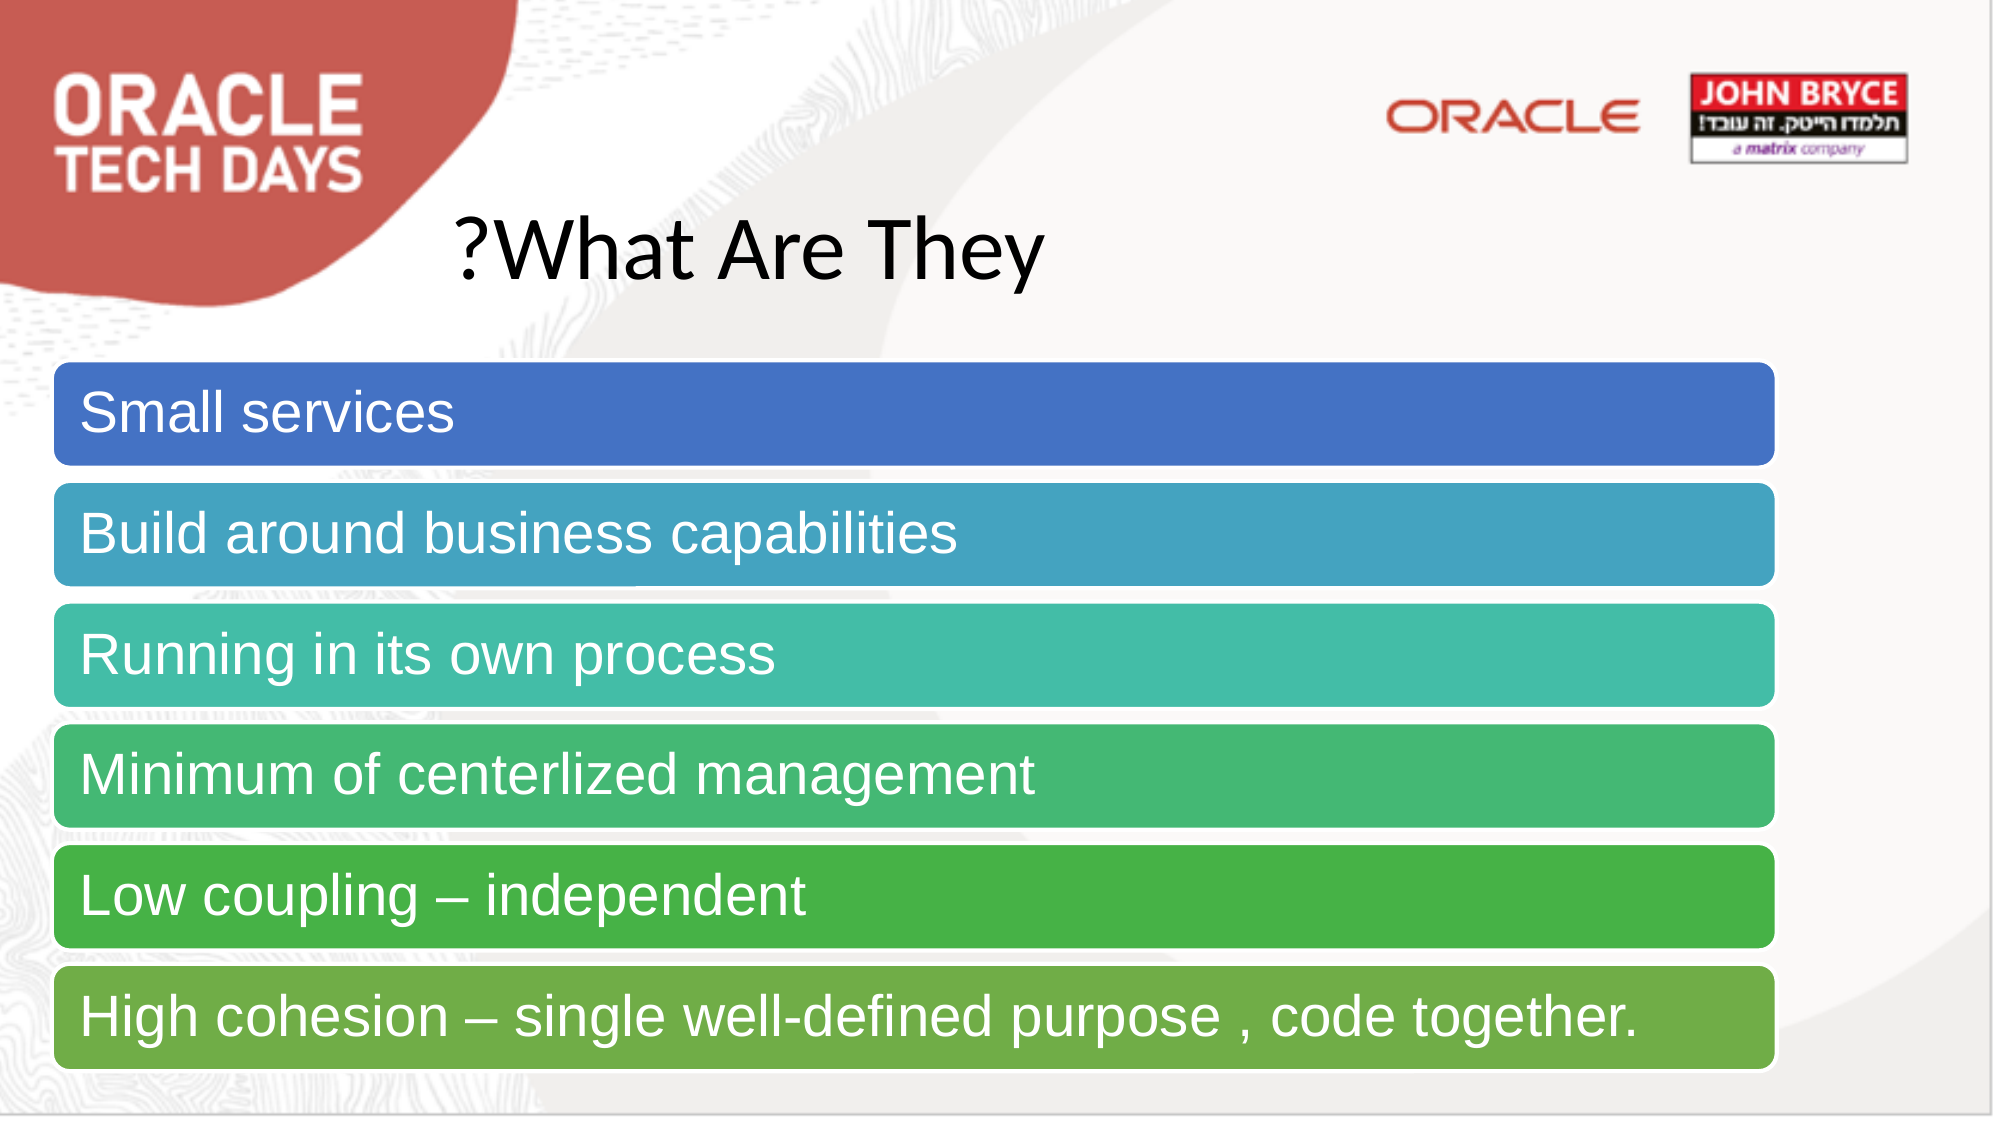

# What Are They?
Small services
Build around business capabilities
Running in its own process
Minimum of centerlized management
Low coupling – independent
High cohesion – single well-defined purpose , code together.